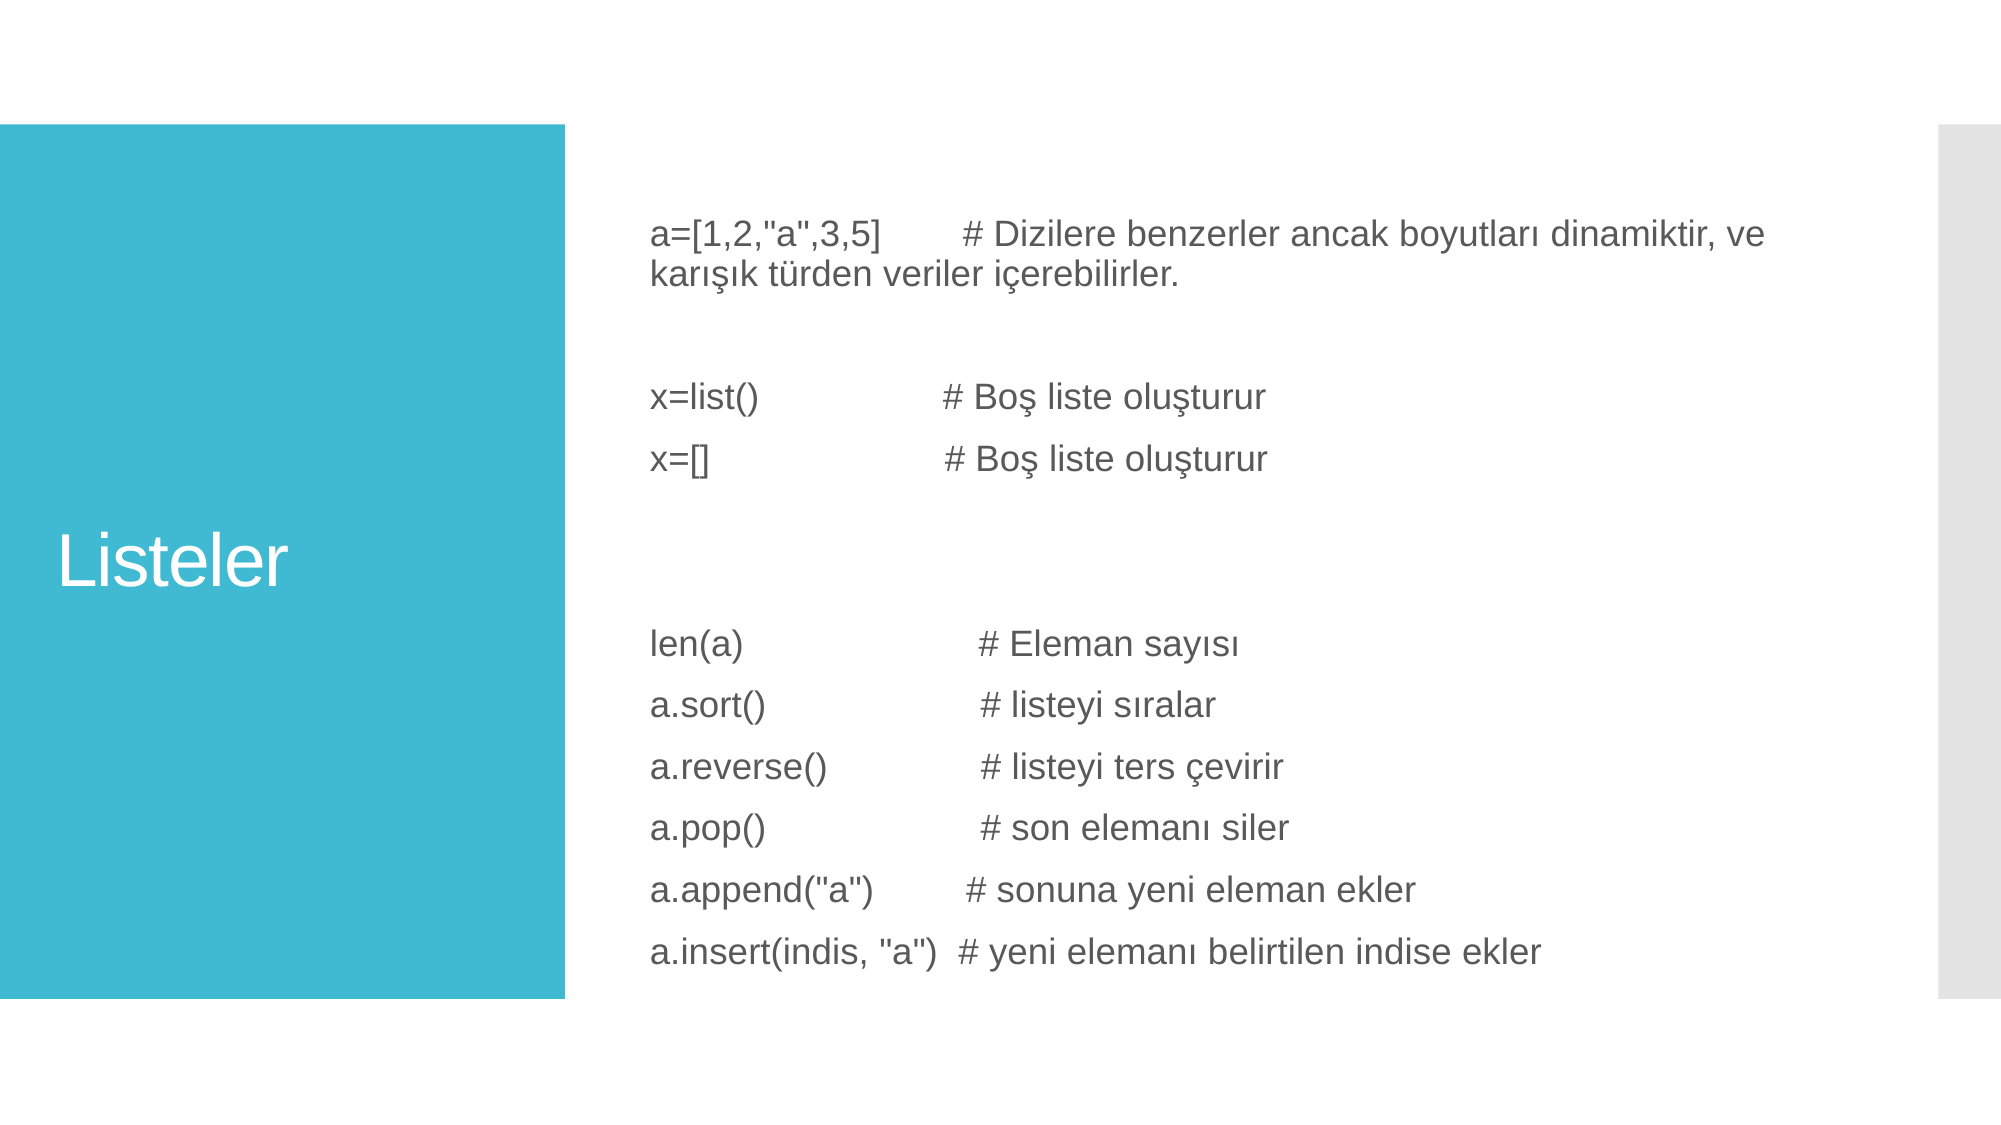

a=[1,2,"a",3,5]        # Dizilere benzerler ancak boyutları dinamiktir, ve karışık türden veriler içerebilirler.

x=list()                  # Boş liste oluşturur
x=[]                       # Boş liste oluşturur

len(a)                       # Eleman sayısı
a.sort()                     # listeyi sıralar
a.reverse()               # listeyi ters çevirir
a.pop()                     # son elemanı siler
a.append("a")         # sonuna yeni eleman ekler
a.insert(indis, "a")  # yeni elemanı belirtilen indise ekler

# Listeler